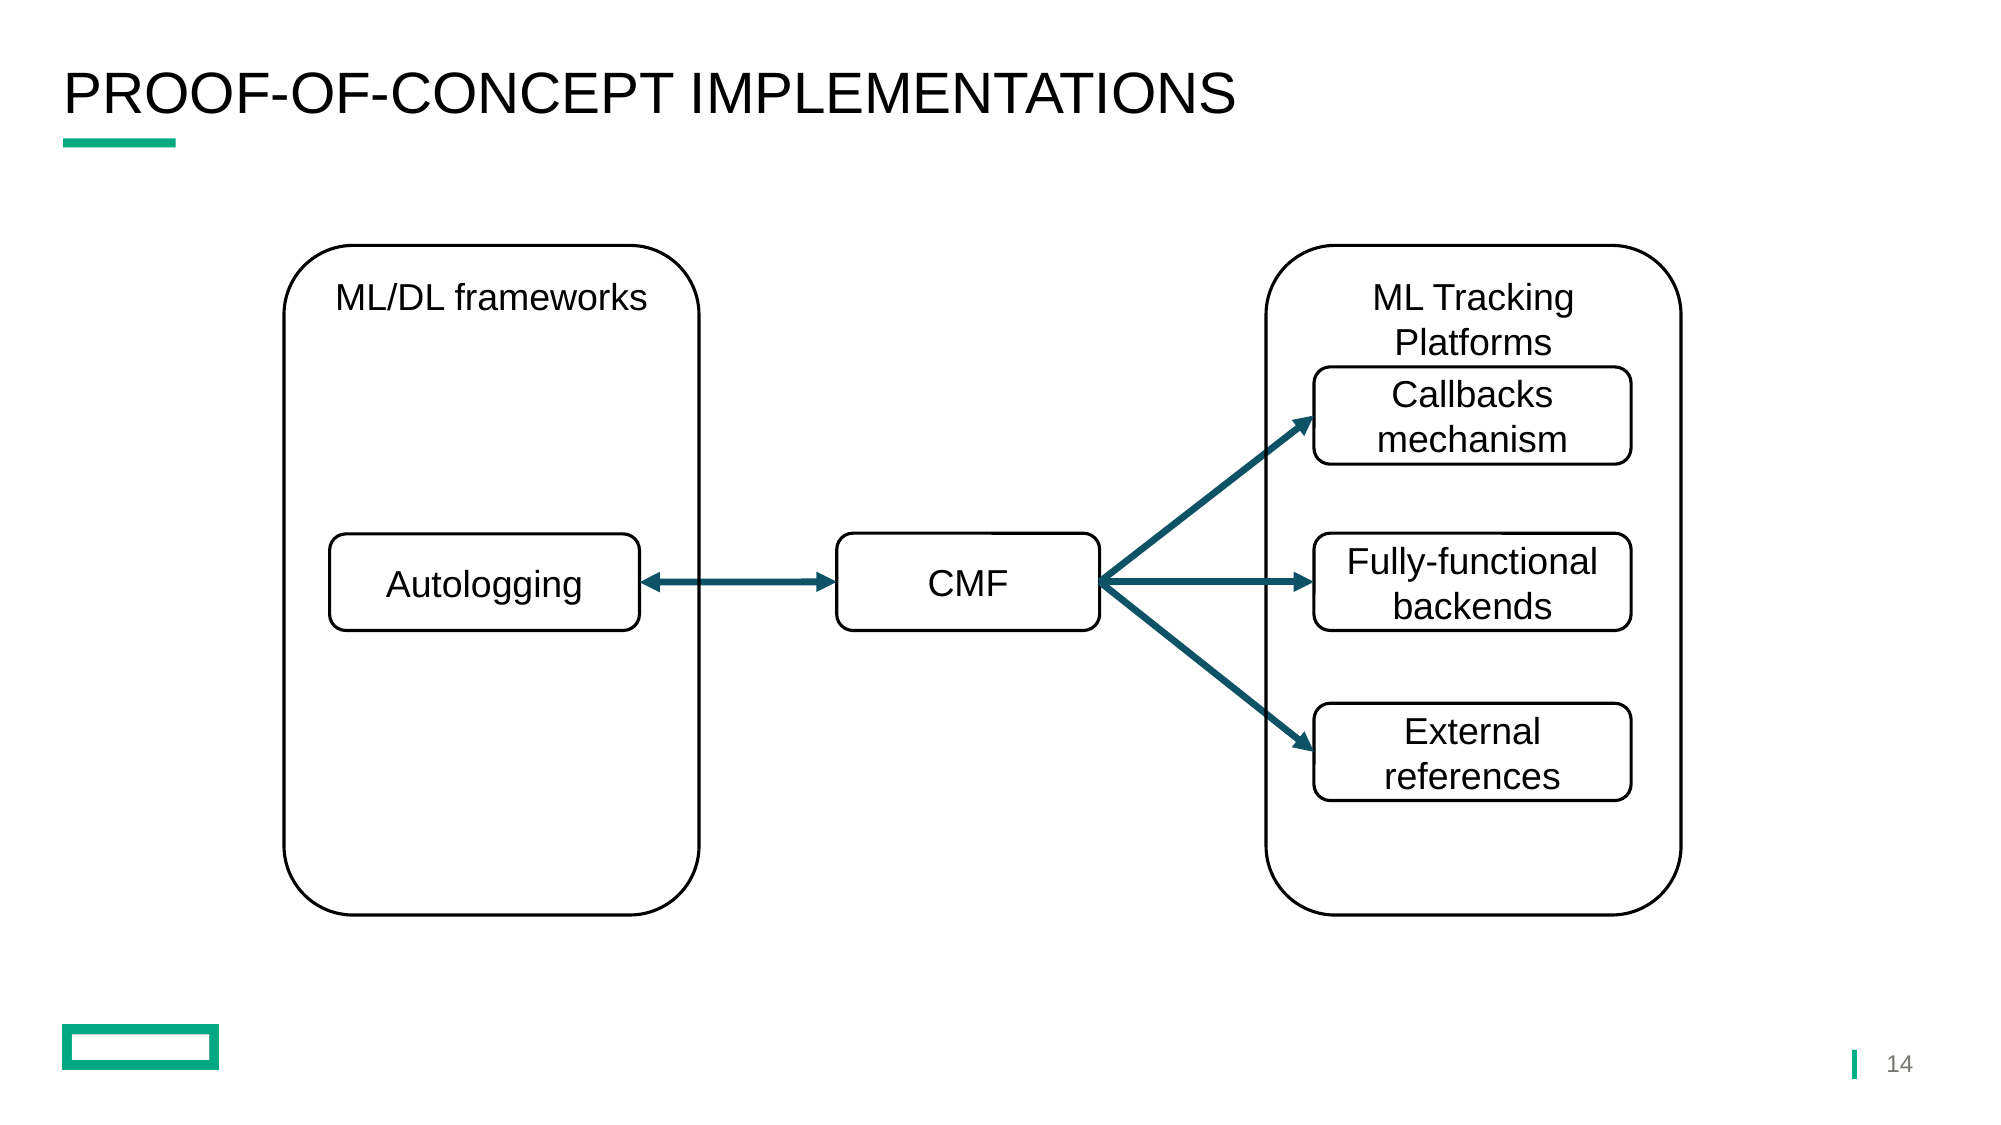

# Proof-of-concept implementations
ML/DL frameworks
ML Tracking Platforms
Callbacks mechanism
CMF
Fully-functional backends
Autologging
External references
14